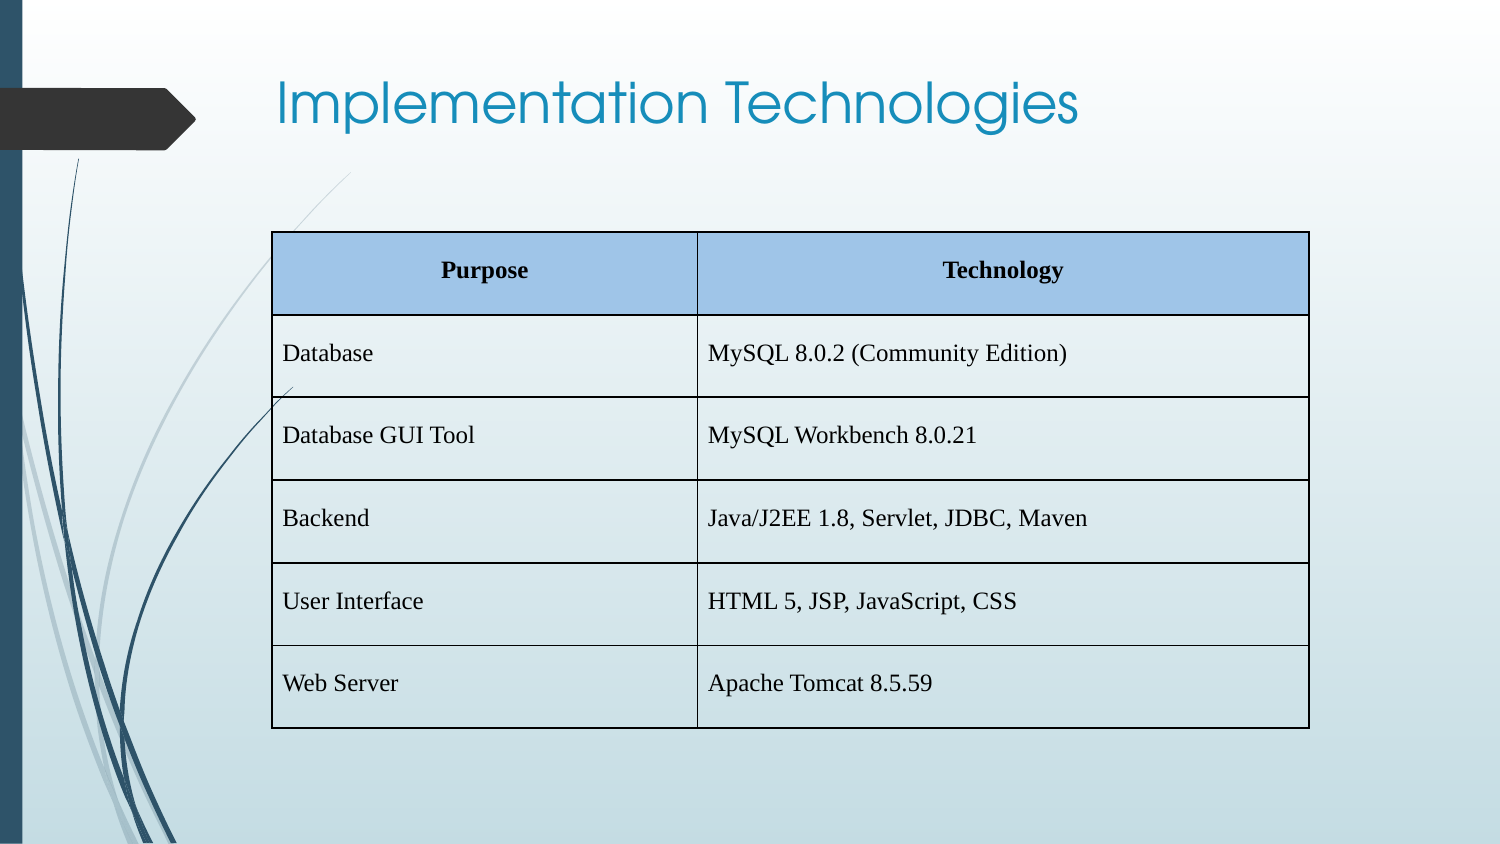

# Implementation Technologies
| Purpose | Technology |
| --- | --- |
| Database | MySQL 8.0.2 (Community Edition) |
| Database GUI Tool | MySQL Workbench 8.0.21 |
| Backend | Java/J2EE 1.8, Servlet, JDBC, Maven |
| User Interface | HTML 5, JSP, JavaScript, CSS |
| Web Server | Apache Tomcat 8.5.59 |